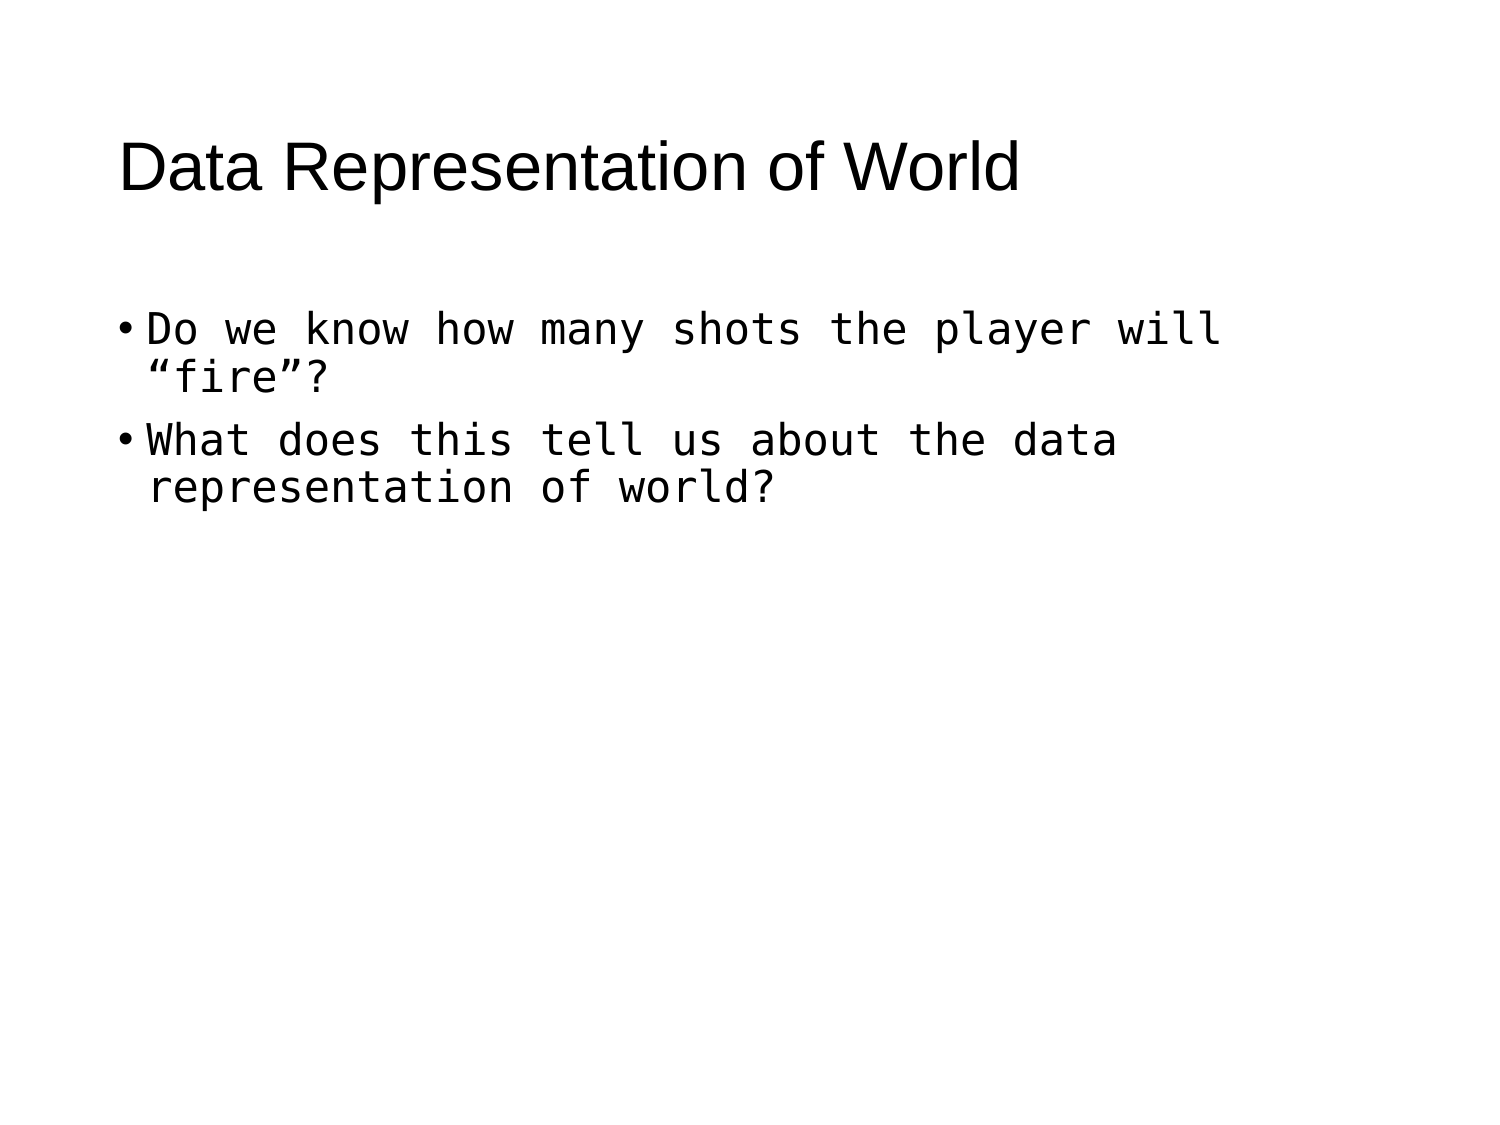

# Data Representation of World
Do we know how many shots the player will “fire”?
What does this tell us about the data representation of world?